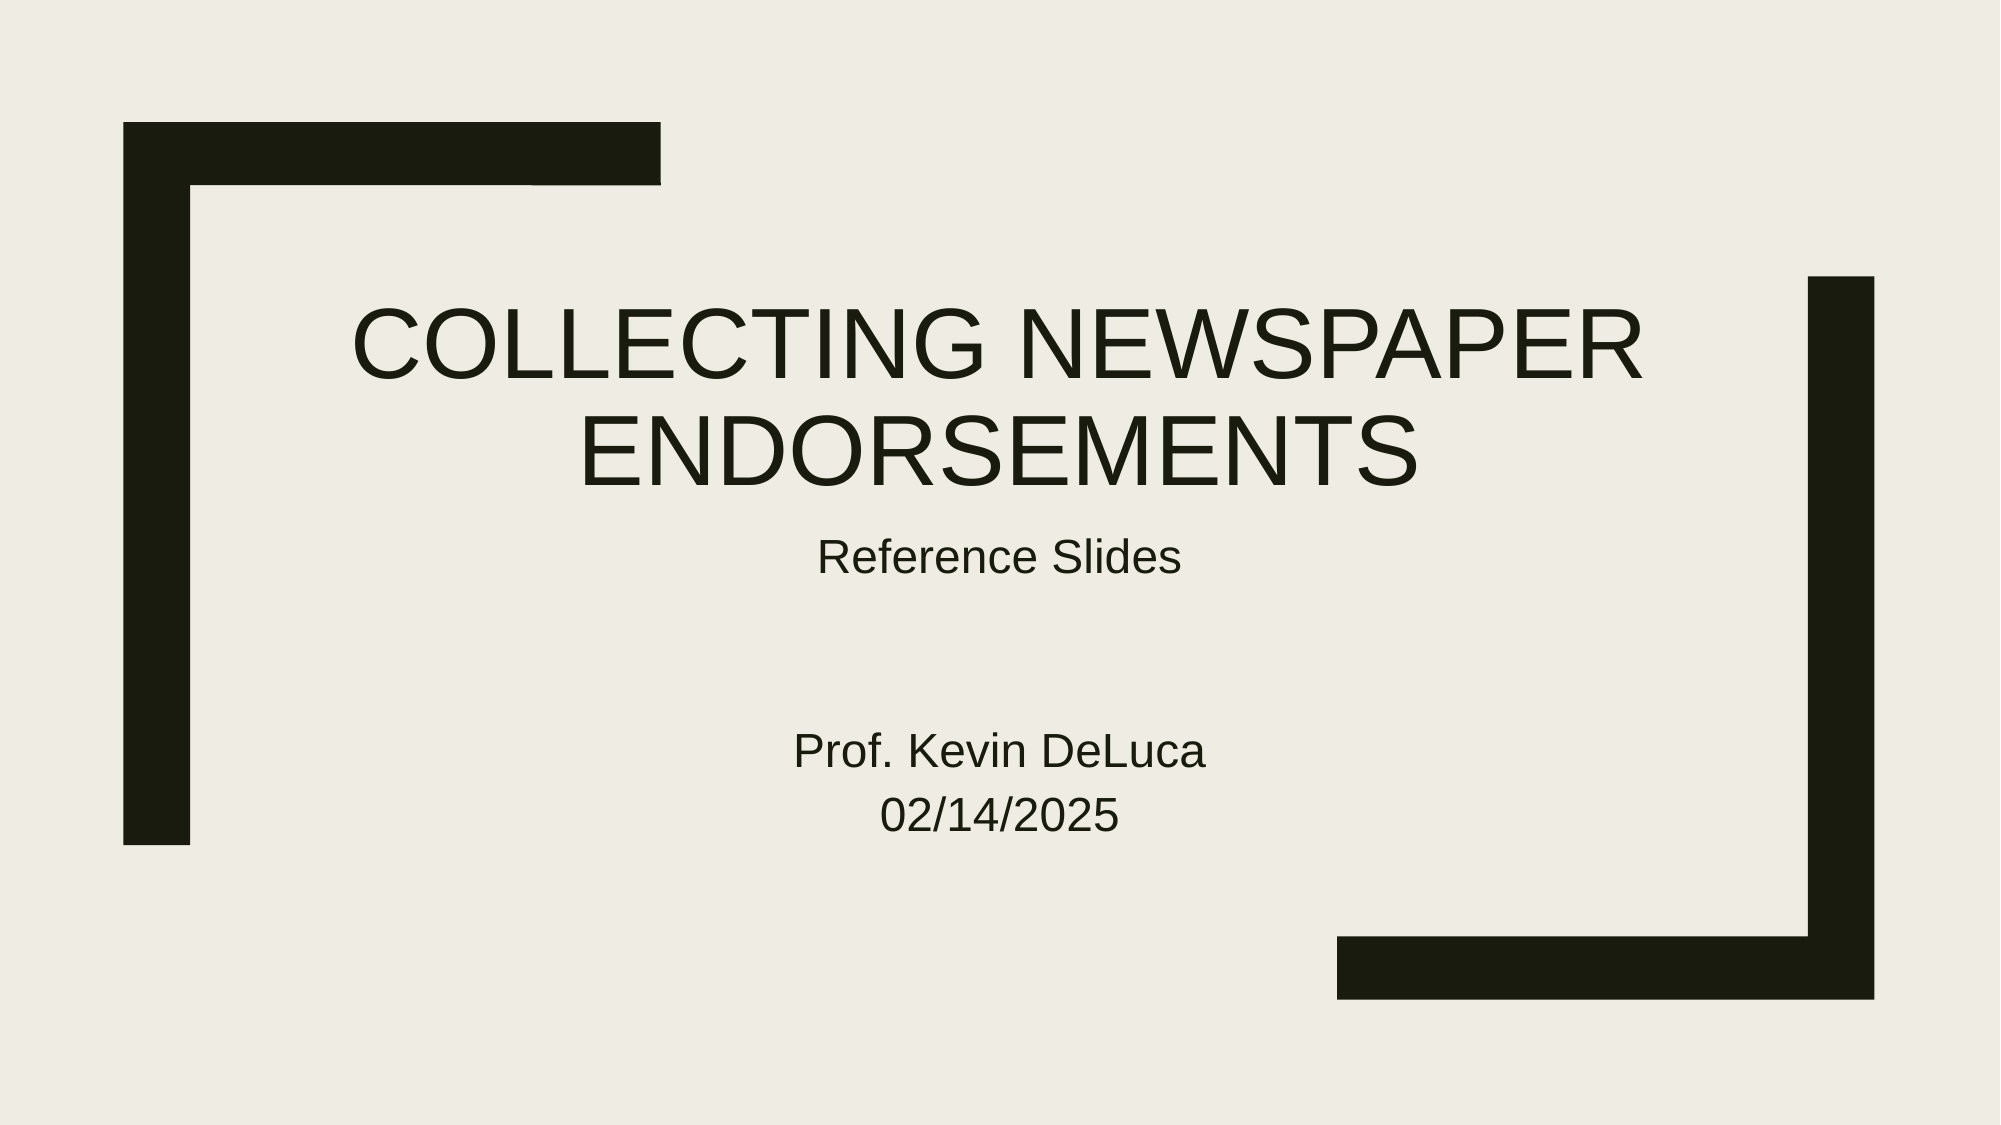

# Collecting Newspaper Endorsements
Reference Slides

Prof. Kevin DeLuca
02/14/2025